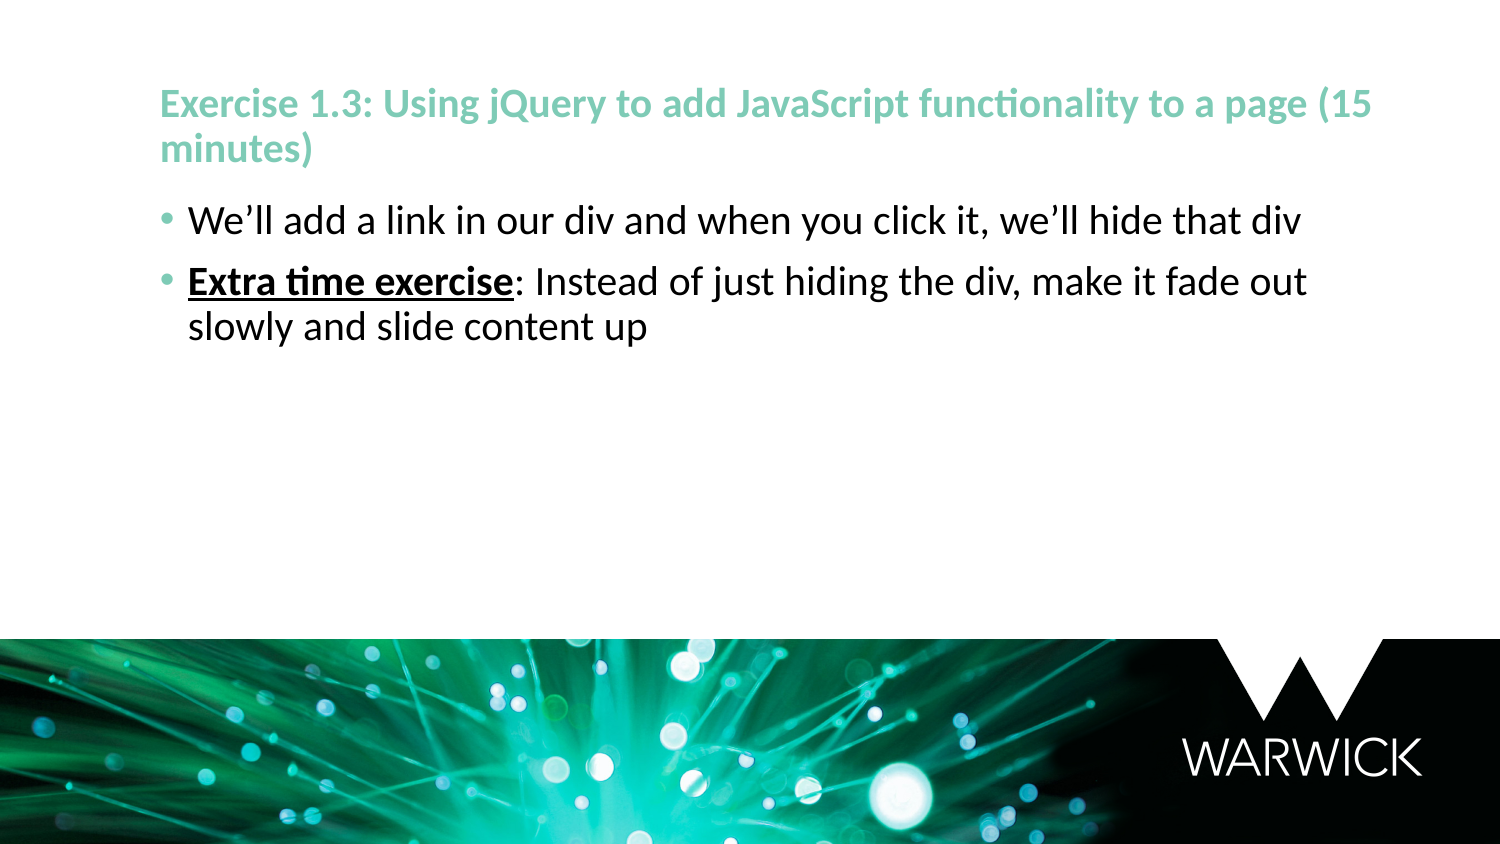

Exercise 1.3: Using jQuery to add JavaScript functionality to a page (15 minutes)

We’ll add a link in our div and when you click it, we’ll hide that div
Extra time exercise: Instead of just hiding the div, make it fade out slowly and slide content up